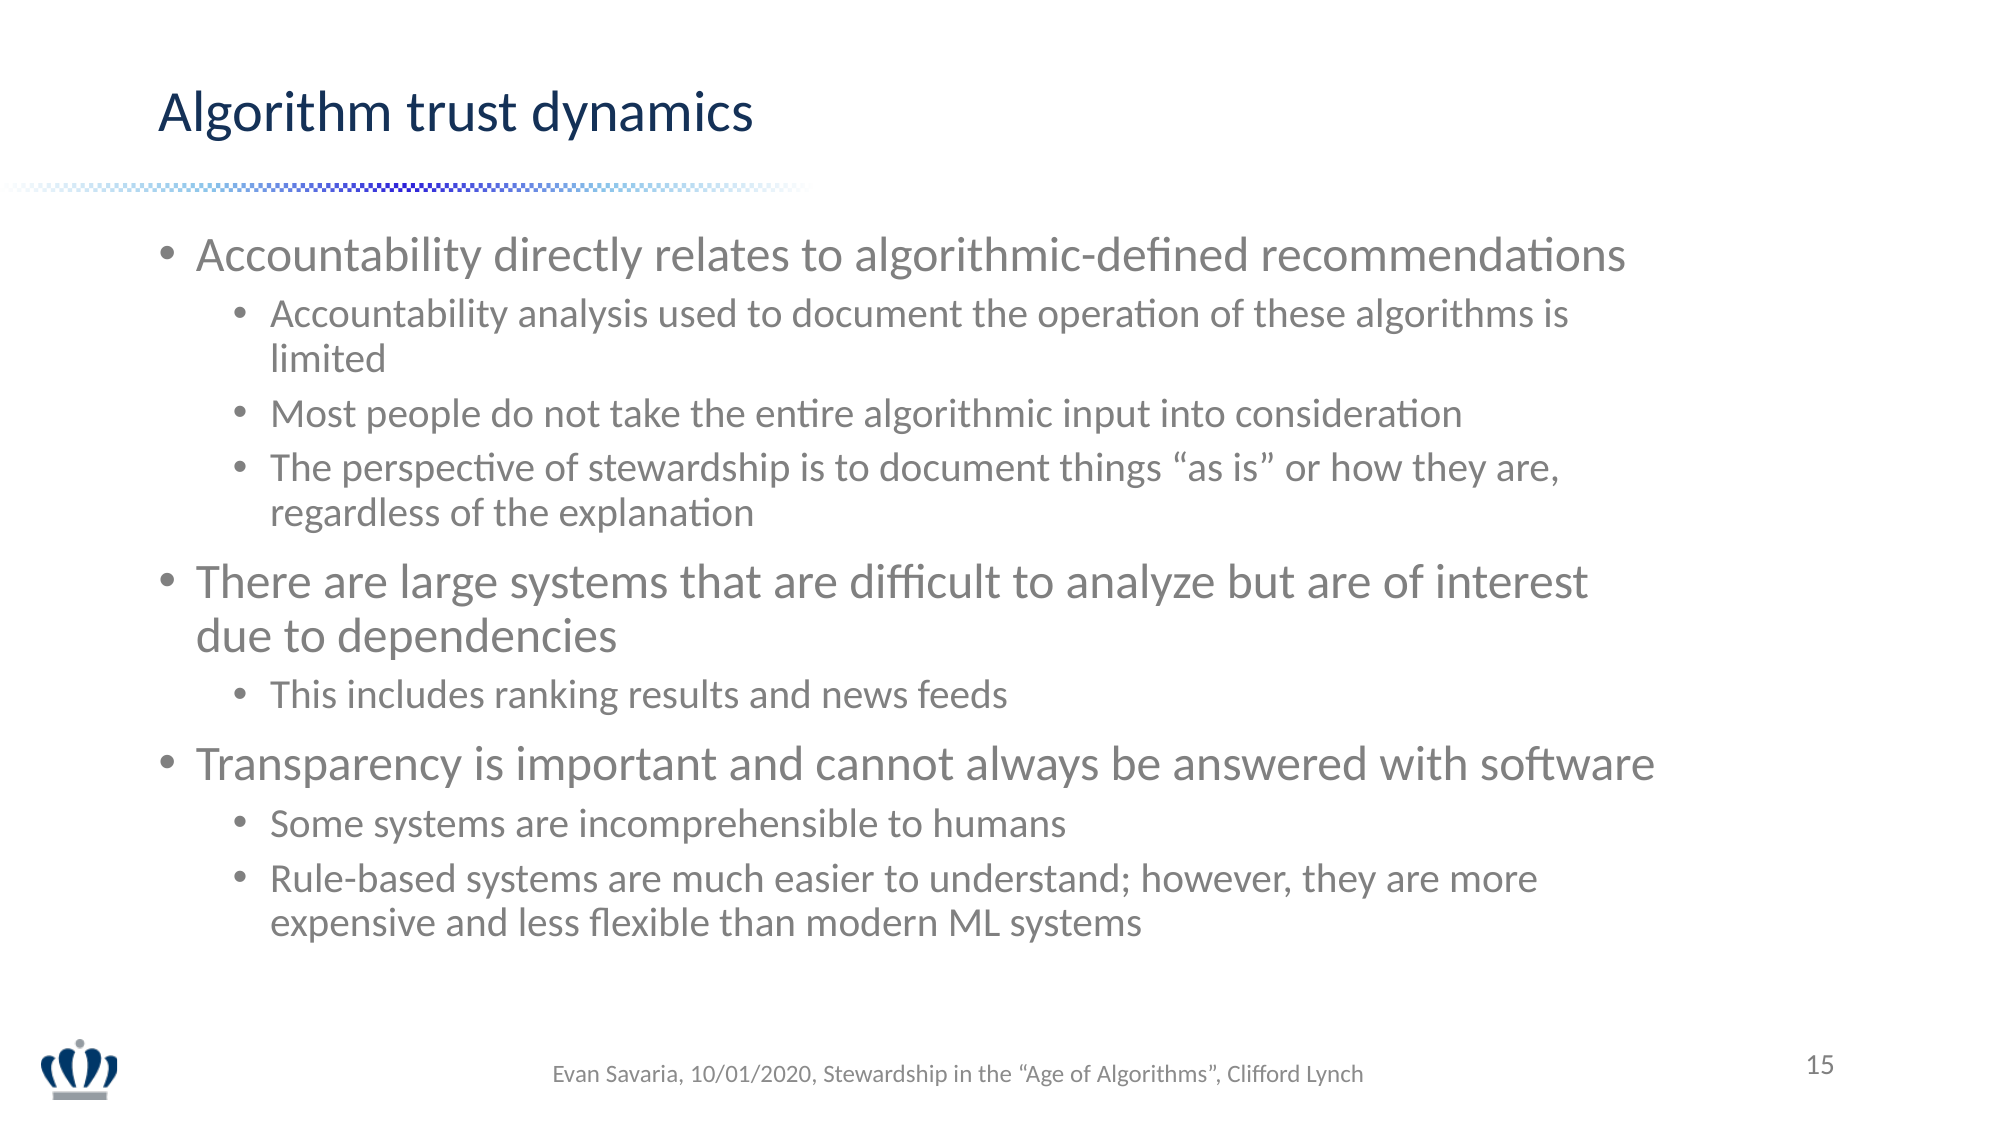

Algorithm trust dynamics
Accountability directly relates to algorithmic-defined recommendations
Accountability analysis used to document the operation of these algorithms is limited
Most people do not take the entire algorithmic input into consideration
The perspective of stewardship is to document things “as is” or how they are, regardless of the explanation
There are large systems that are difficult to analyze but are of interest due to dependencies
This includes ranking results and news feeds
Transparency is important and cannot always be answered with software
Some systems are incomprehensible to humans
Rule-based systems are much easier to understand; however, they are more expensive and less flexible than modern ML systems

15
Evan Savaria, 10/01/2020, Stewardship in the “Age of Algorithms”, Clifford Lynch